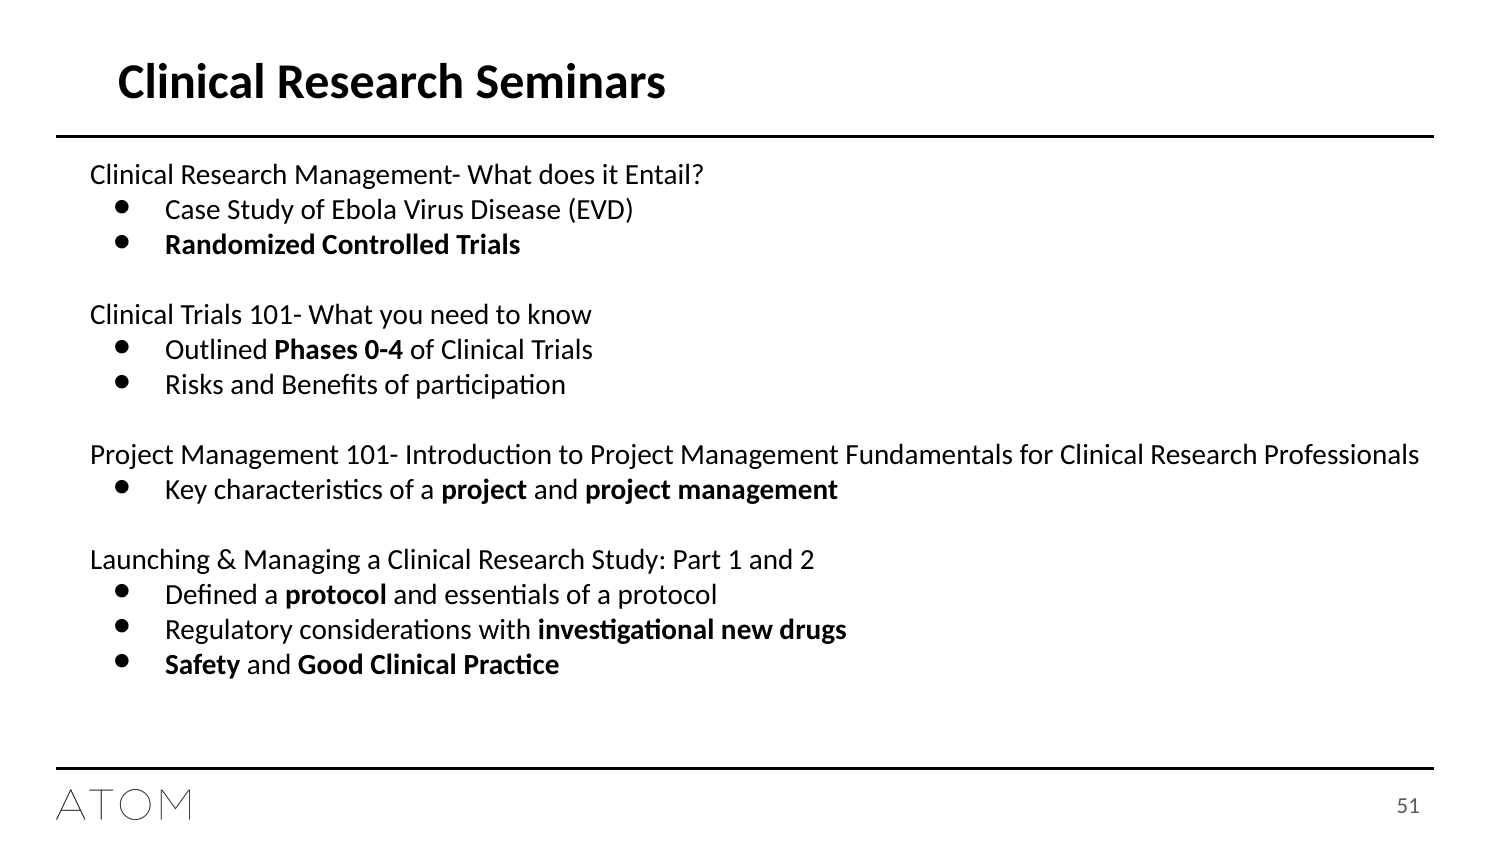

# Clinical Research Seminars
Clinical Research Management- What does it Entail?
Case Study of Ebola Virus Disease (EVD)
Randomized Controlled Trials

Clinical Trials 101- What you need to know
Outlined Phases 0-4 of Clinical Trials
Risks and Benefits of participation

Project Management 101- Introduction to Project Management Fundamentals for Clinical Research Professionals
Key characteristics of a project and project management

Launching & Managing a Clinical Research Study: Part 1 and 2
Defined a protocol and essentials of a protocol
Regulatory considerations with investigational new drugs
Safety and Good Clinical Practice

51